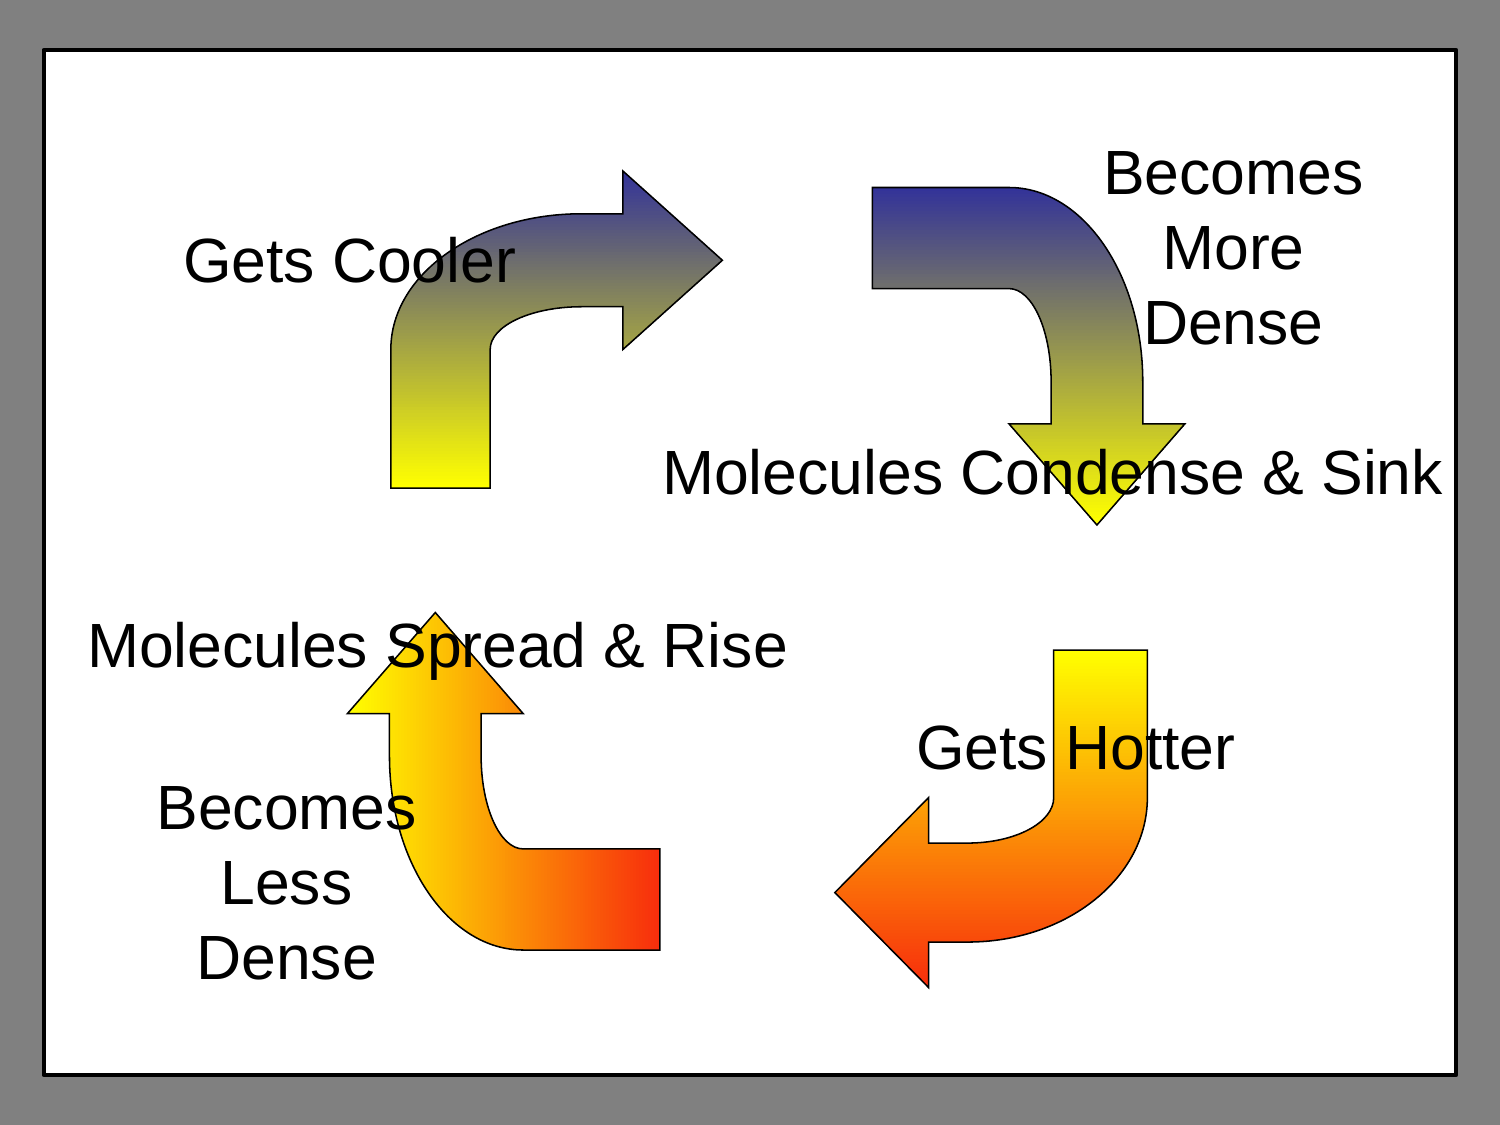

Becomes More Dense

Gets Cooler
Molecules Condense & Sink
Molecules Spread & Rise

Gets Hotter
Becomes Less Dense